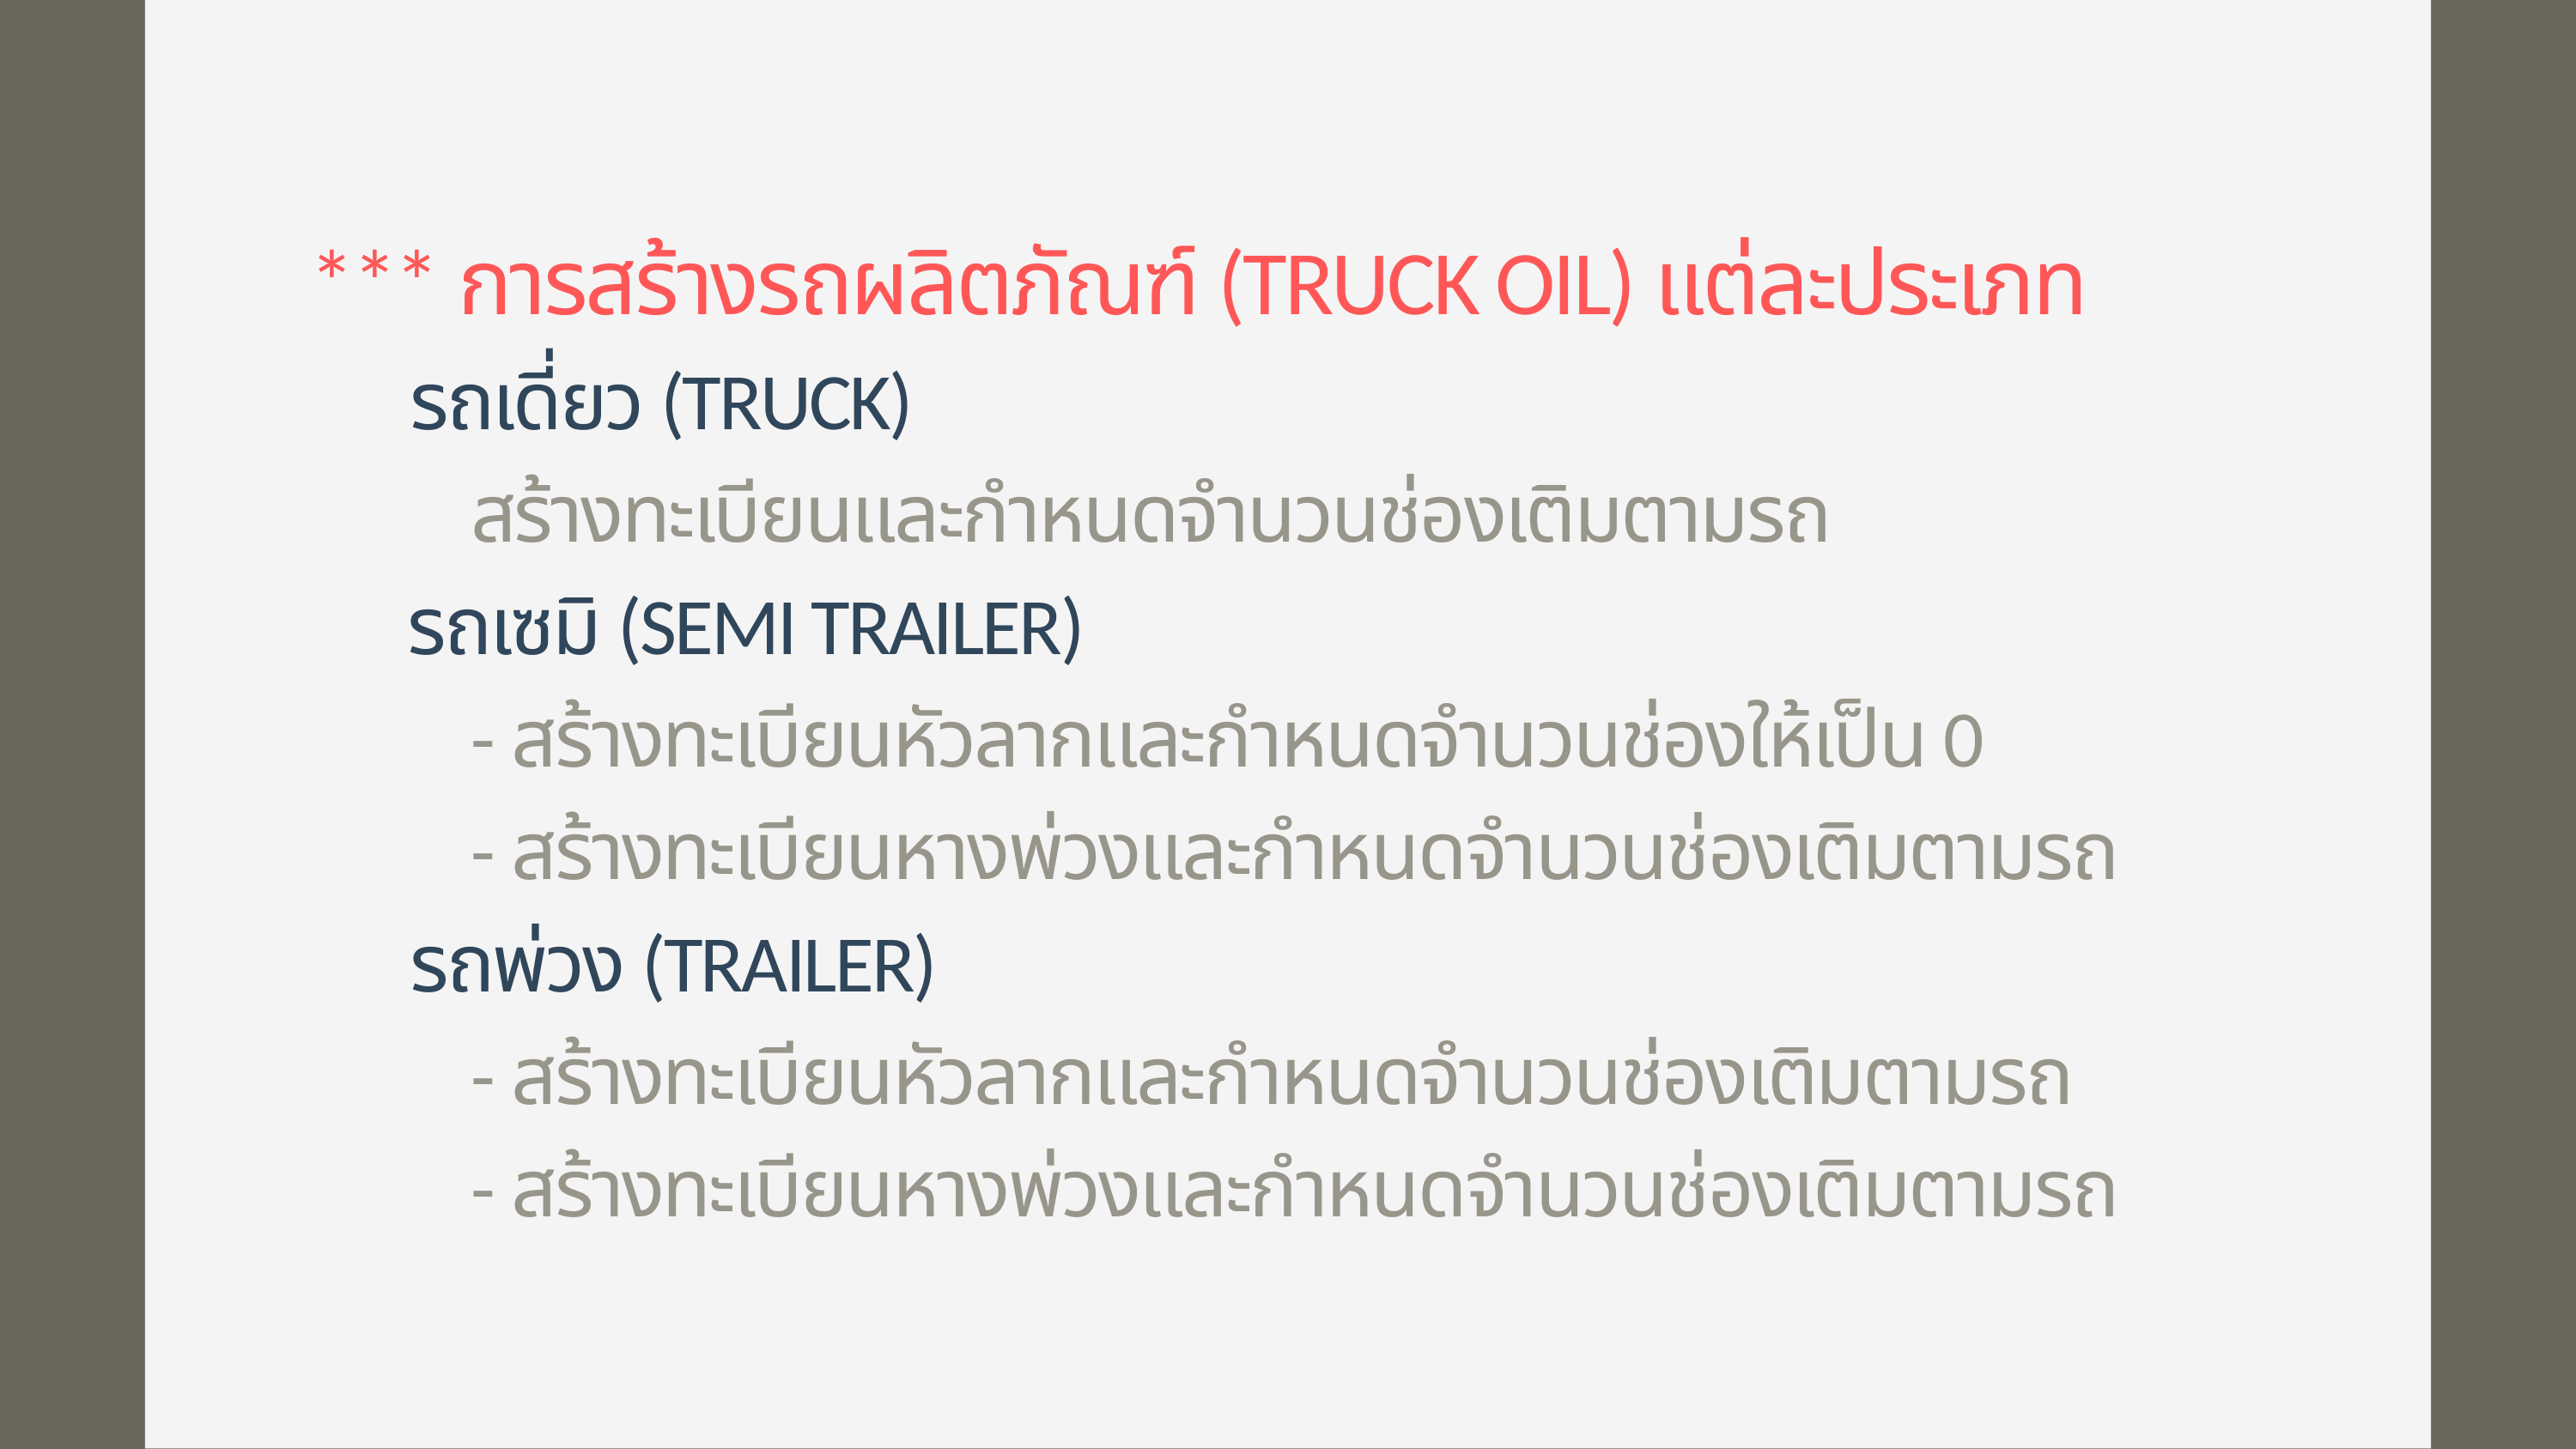

*** การสร้างรถผลิตภัณฑ์ (TRUCK OIL) แต่ละประเภท
      รถเดี่ยว (TRUCK)
          สร้างทะเบียนและกำหนดจำนวนช่องเติมตามรถ
      รถเซมิ (SEMI TRAILER)
          - สร้างทะเบียนหัวลากและกำหนดจำนวนช่องให้เป็น 0
          - สร้างทะเบียนหางพ่วงและกำหนดจำนวนช่องเติมตามรถ
      รถพ่วง (TRAILER)
          - สร้างทะเบียนหัวลากและกำหนดจำนวนช่องเติมตามรถ
          - สร้างทะเบียนหางพ่วงและกำหนดจำนวนช่องเติมตามรถ